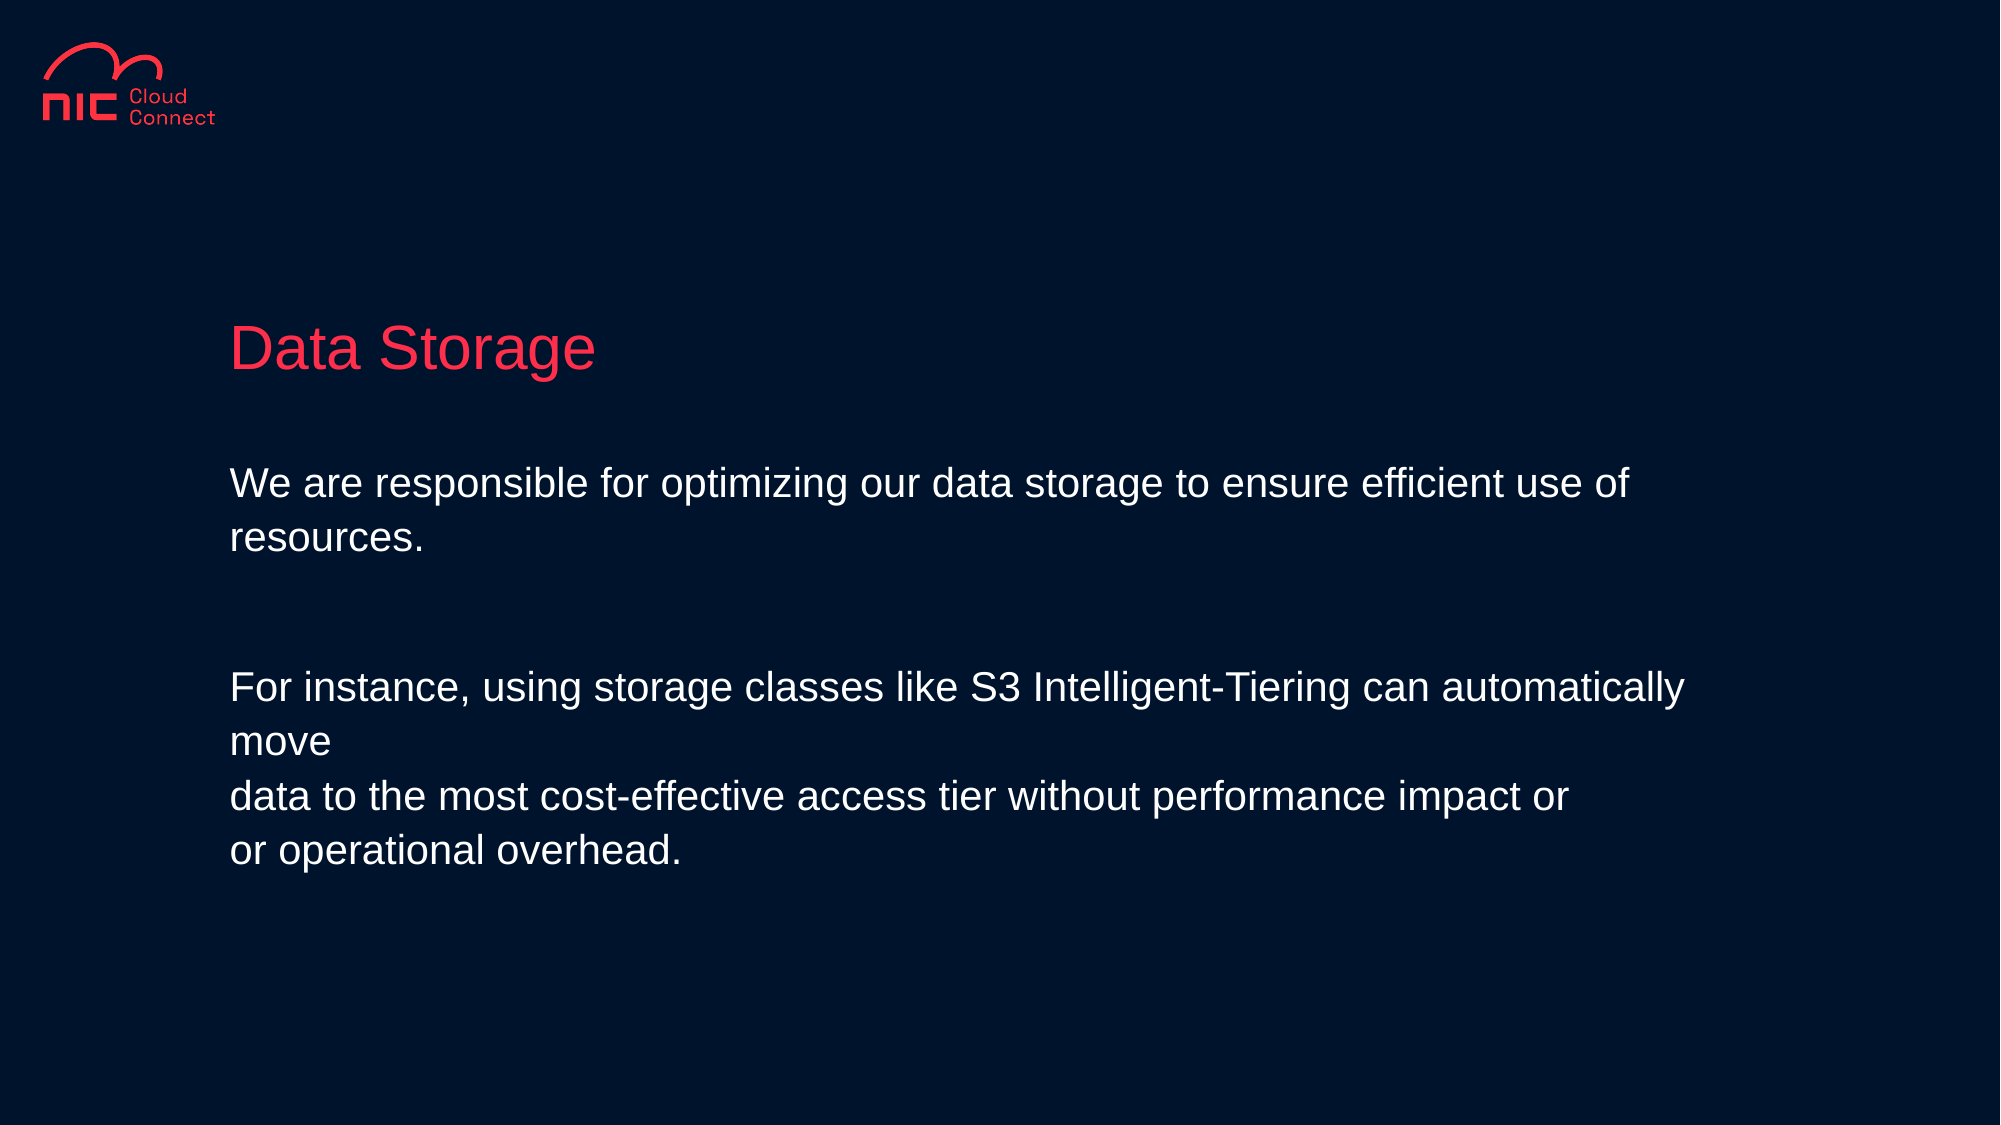

# Data Storage
We are responsible for optimizing our data storage to ensure efficient use of resources.

For instance, using storage classes like S3 Intelligent-Tiering can automatically move
data to the most cost-effective access tier without performance impact or
or operational overhead.